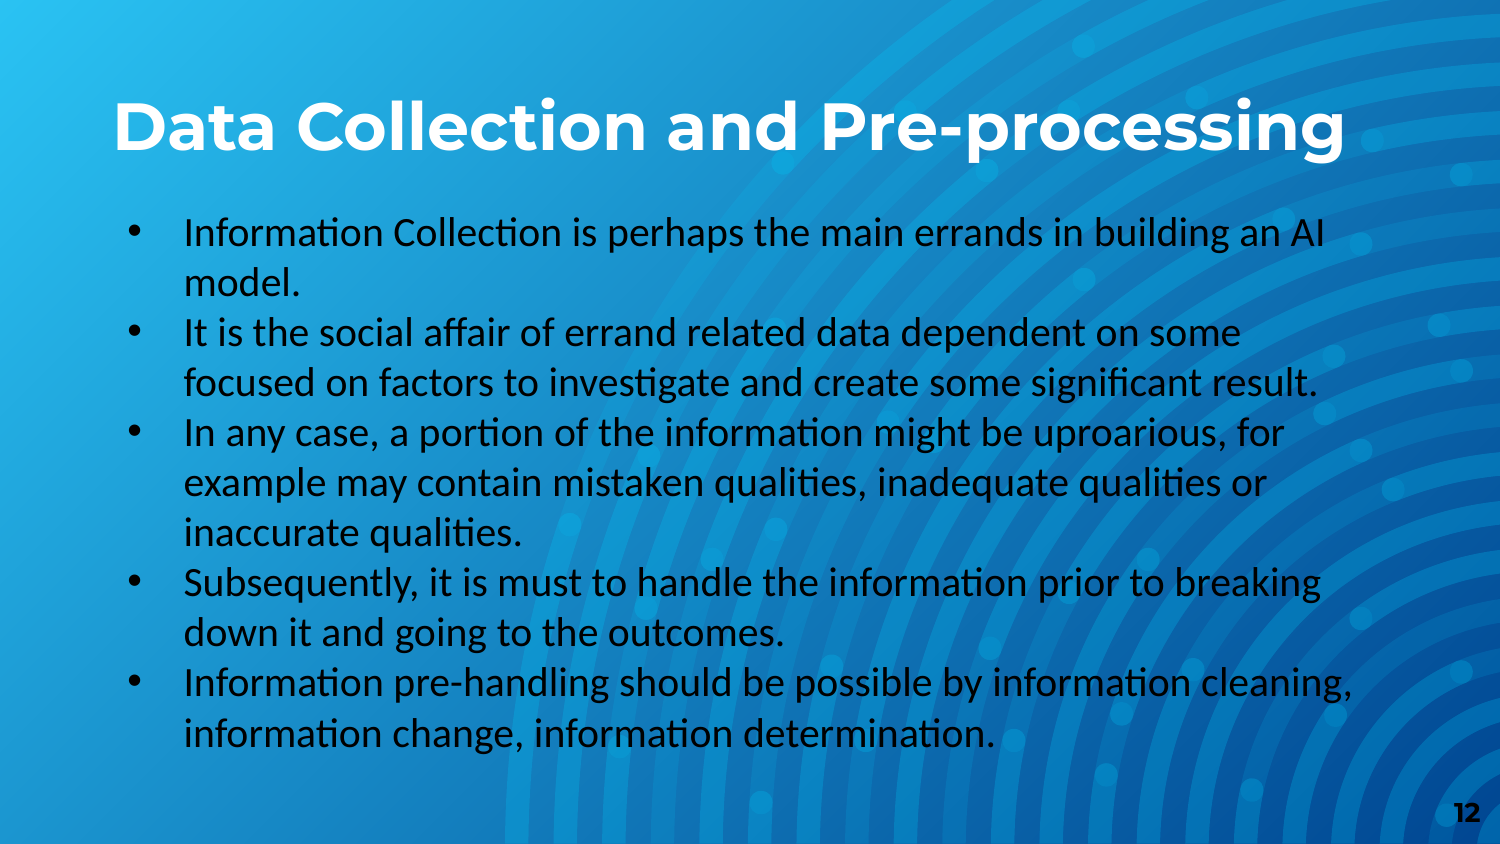

# Data Collection and Pre-processing
Information Collection is perhaps the main errands in building an AI model.
It is the social affair of errand related data dependent on some focused on factors to investigate and create some significant result.
In any case, a portion of the information might be uproarious, for example may contain mistaken qualities, inadequate qualities or inaccurate qualities.
Subsequently, it is must to handle the information prior to breaking down it and going to the outcomes.
Information pre-handling should be possible by information cleaning, information change, information determination.
12